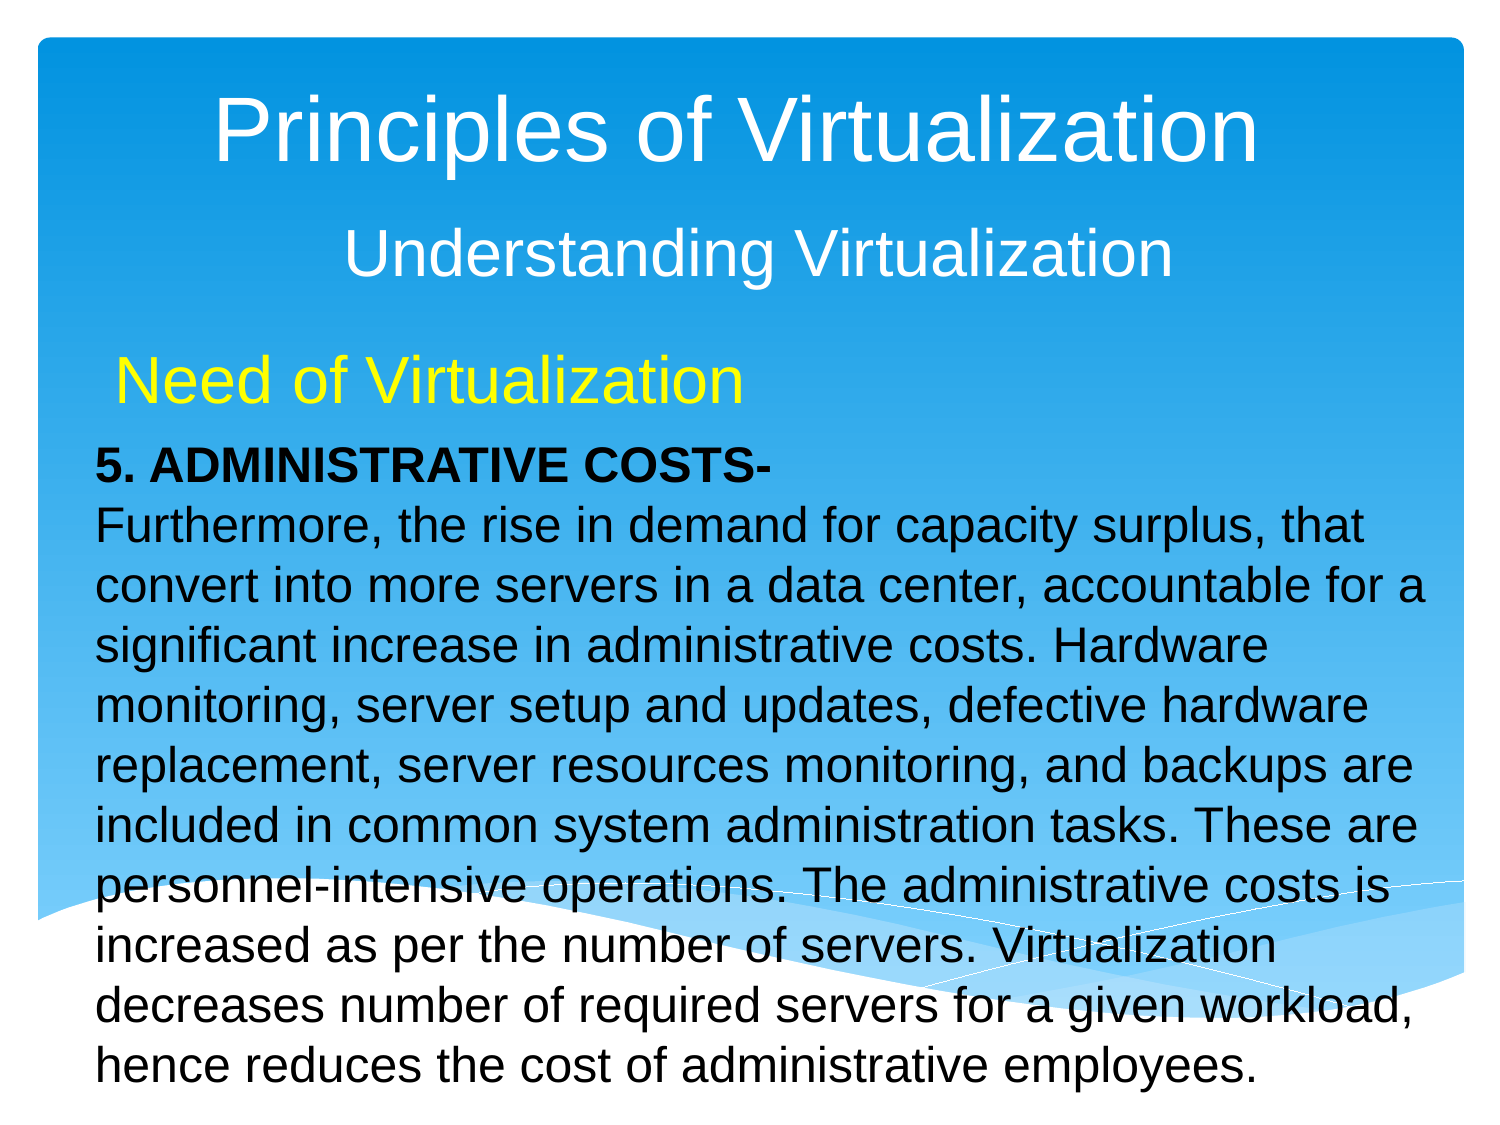

# Principles of Virtualization
 Understanding Virtualization
Need of Virtualization
5. ADMINISTRATIVE COSTS-
Furthermore, the rise in demand for capacity surplus, that convert into more servers in a data center, accountable for a significant increase in administrative costs. Hardware monitoring, server setup and updates, defective hardware replacement, server resources monitoring, and backups are included in common system administration tasks. These are personnel-intensive operations. The administrative costs is increased as per the number of servers. Virtualization decreases number of required servers for a given workload, hence reduces the cost of administrative employees.